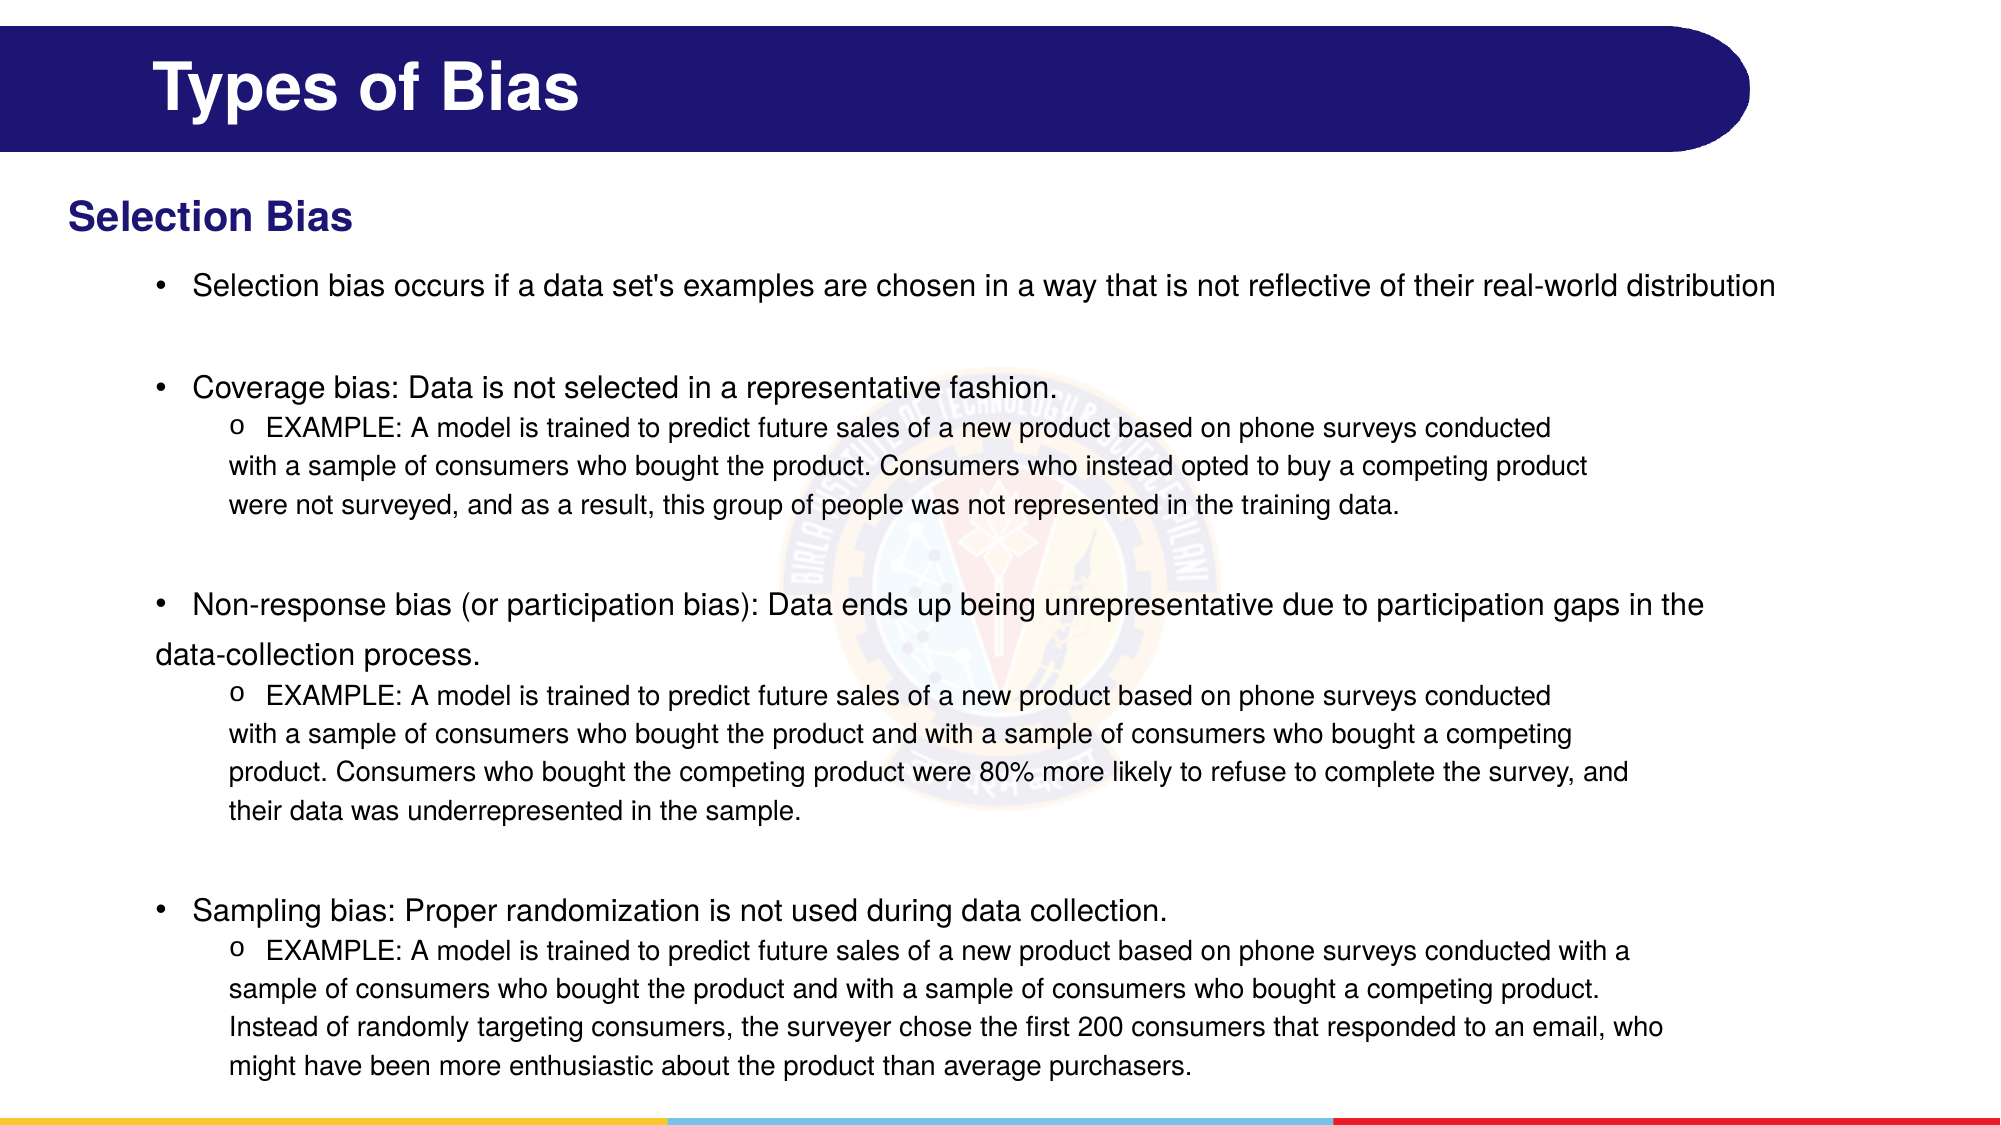

# Types of Bias
Selection Bias

Selection bias occurs if a data set's examples are chosen in a way that is not reflective of their real-world distribution

Coverage bias: Data is not selected in a representative fashion.
EXAMPLE: A model is trained to predict future sales of a new product based on phone surveys conducted
with a sample of consumers who bought the product. Consumers who instead opted to buy a competing product
were not surveyed, and as a result, this group of people was not represented in the training data.

Non-response bias (or participation bias): Data ends up being unrepresentative due to participation gaps in the
data-collection process.
EXAMPLE: A model is trained to predict future sales of a new product based on phone surveys conducted
with a sample of consumers who bought the product and with a sample of consumers who bought a competing
product. Consumers who bought the competing product were 80% more likely to refuse to complete the survey, and
their data was underrepresented in the sample.

Sampling bias: Proper randomization is not used during data collection.
EXAMPLE: A model is trained to predict future sales of a new product based on phone surveys conducted with a
sample of consumers who bought the product and with a sample of consumers who bought a competing product.
Instead of randomly targeting consumers, the surveyer chose the first 200 consumers that responded to an email, who
might have been more enthusiastic about the product than average purchasers.